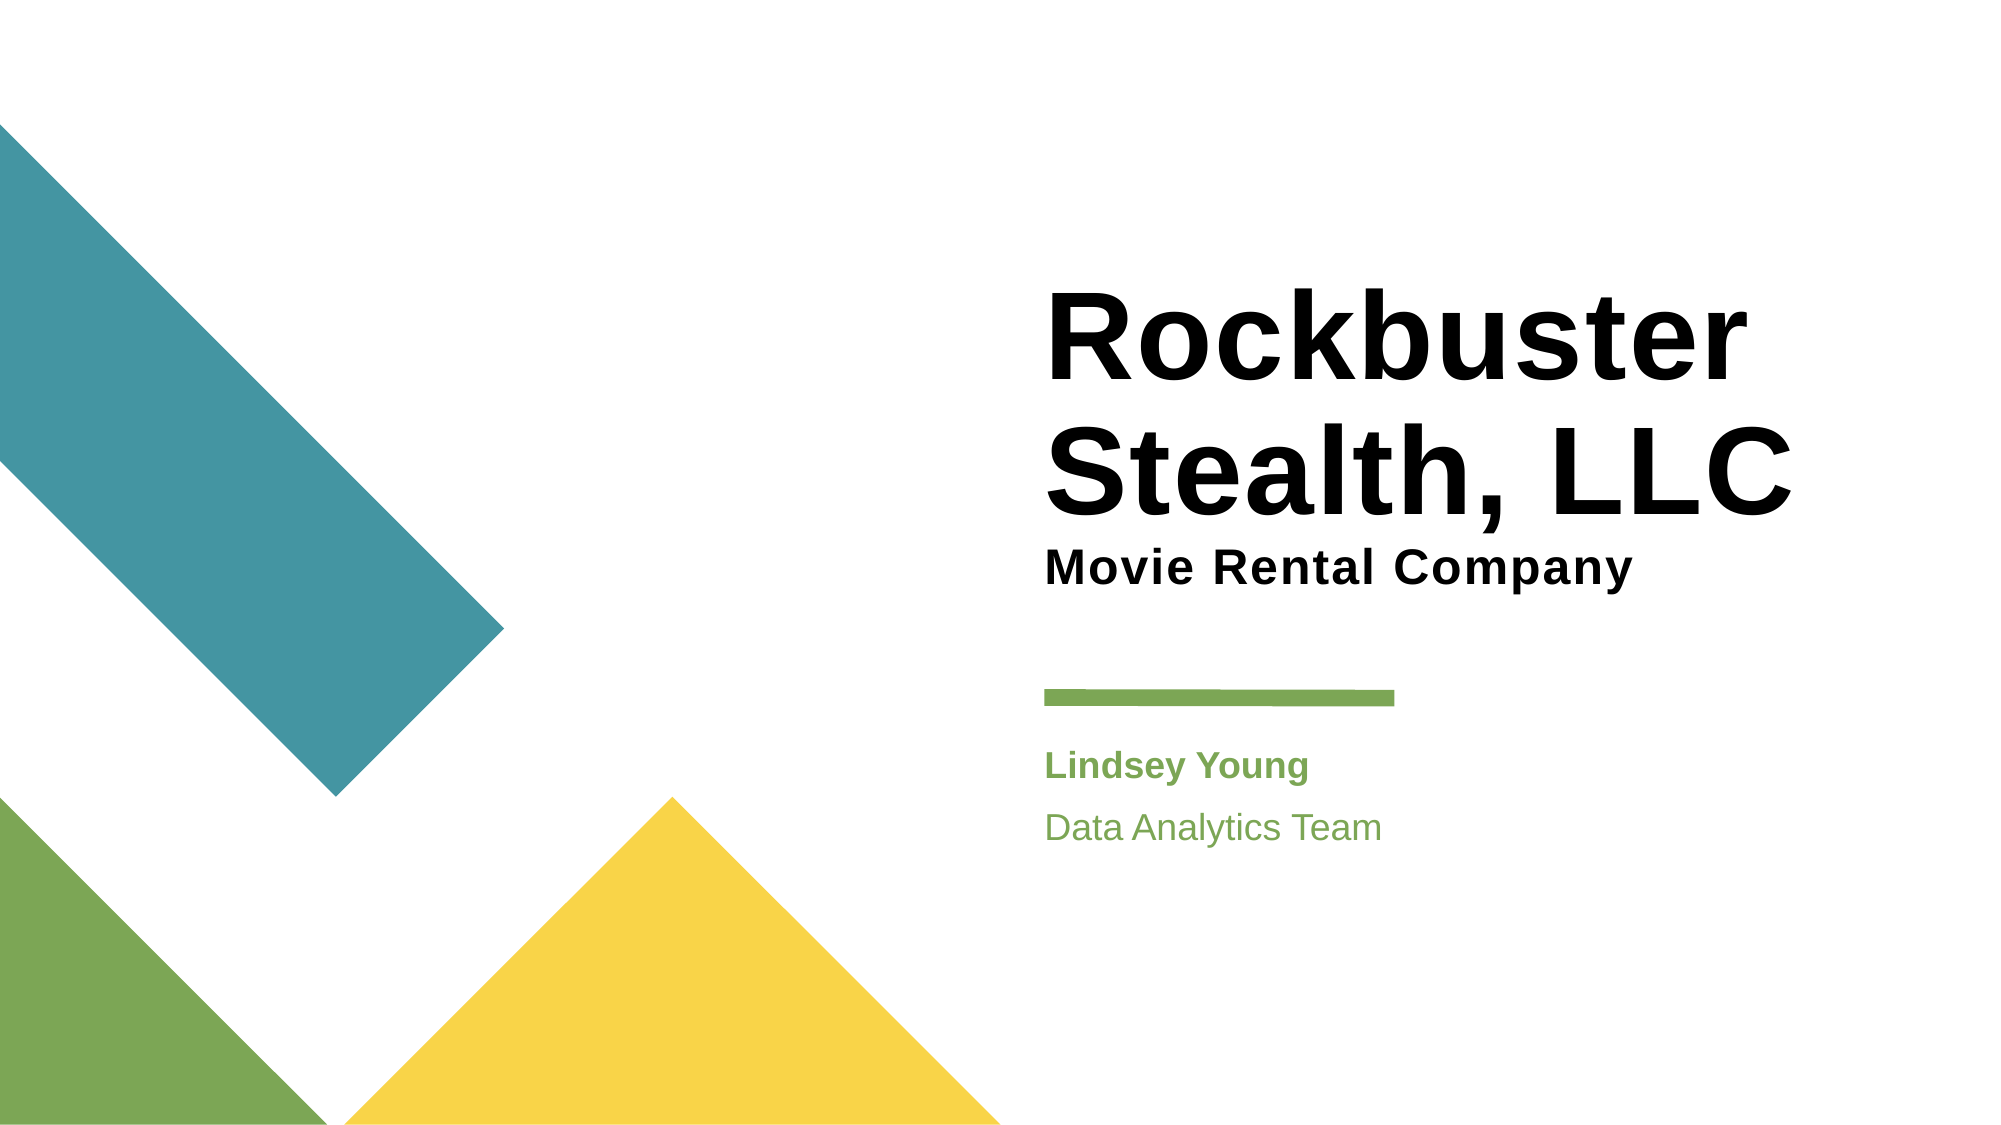

# Rockbuster Stealth, LLC Movie Rental Company
Lindsey Young
Data Analytics Team